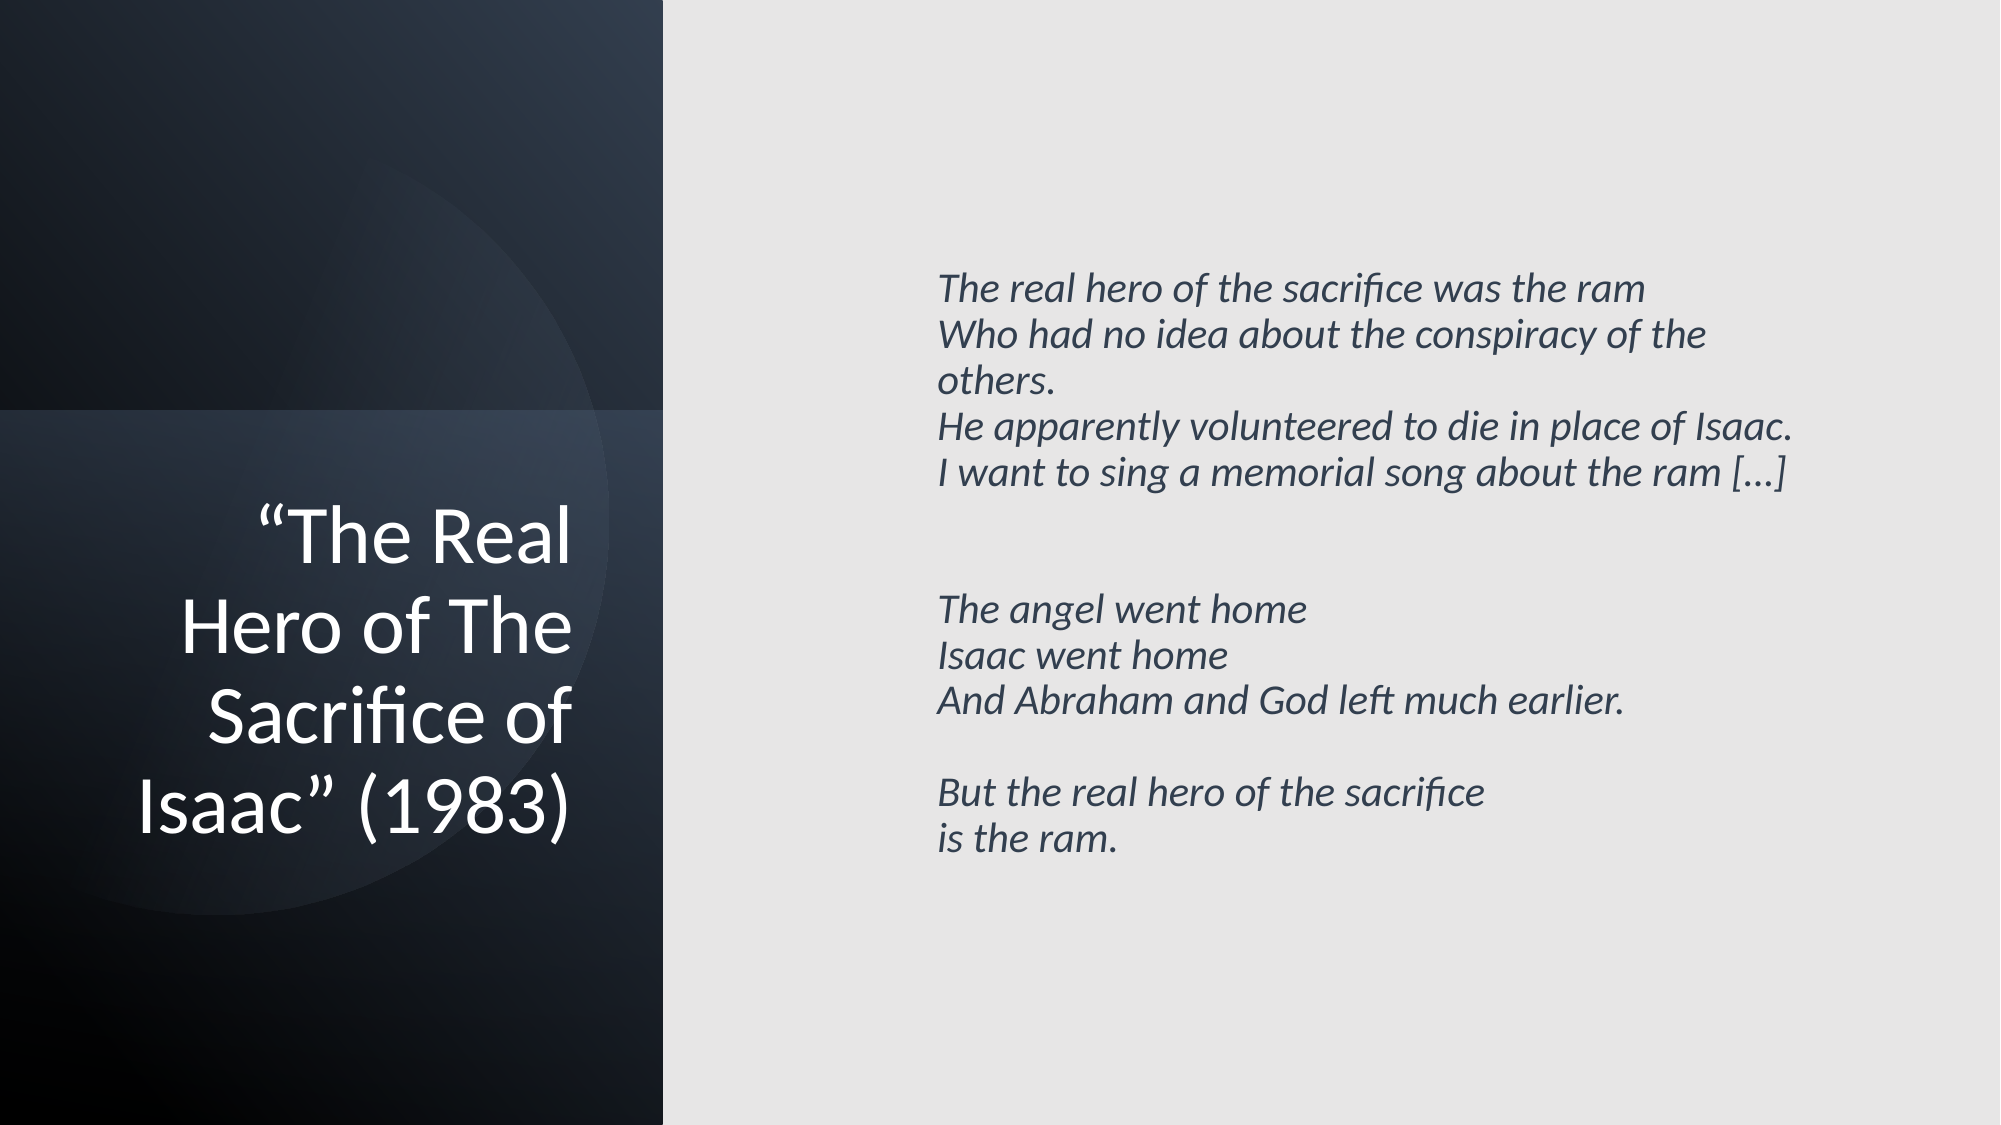

The real hero of the sacrifice was the ram
Who had no idea about the conspiracy of the others.
He apparently volunteered to die in place of Isaac.
I want to sing a memorial song about the ram […]
The angel went home
Isaac went home
And Abraham and God left much earlier.
But the real hero of the sacrifice
is the ram.

# “The Real Hero of The Sacrifice of Isaac” (1983)